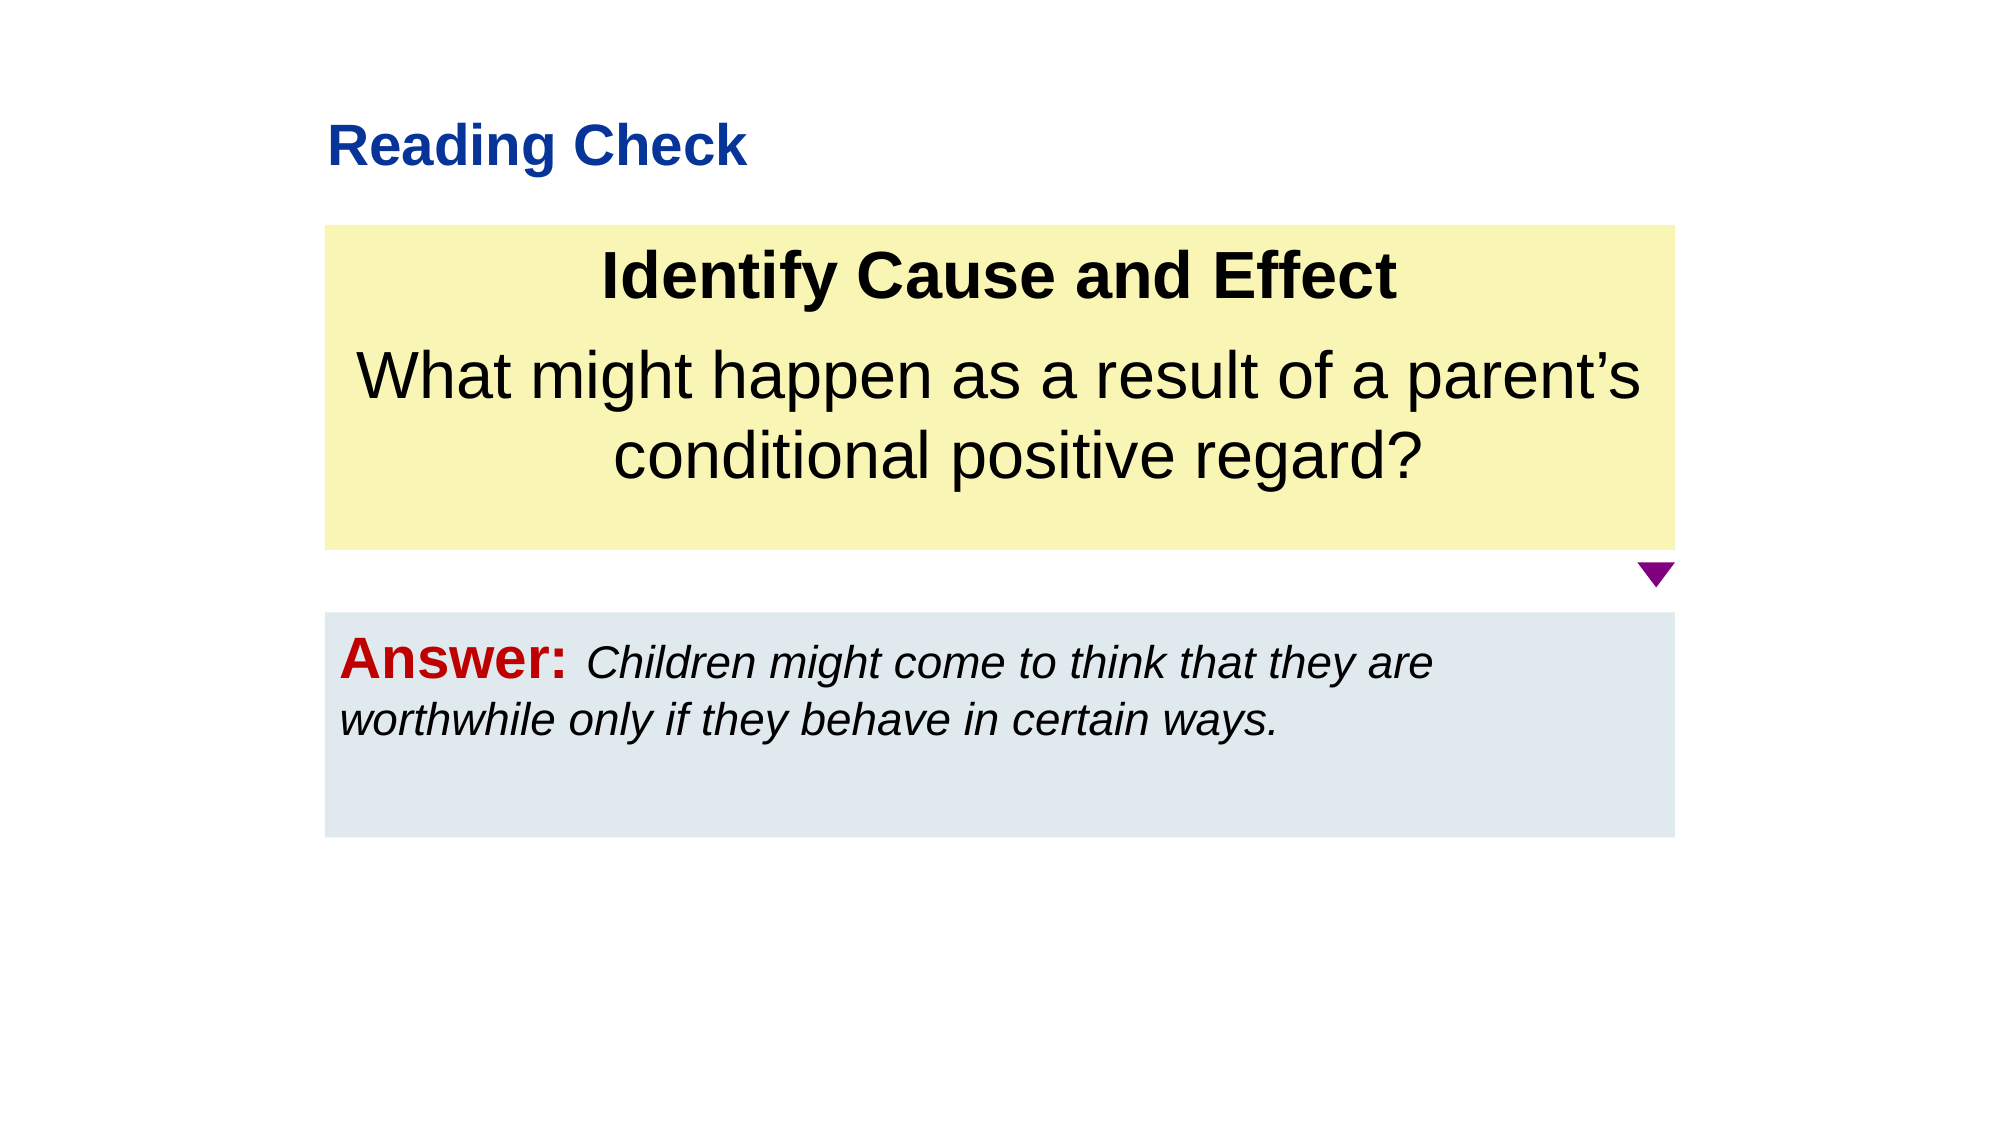

Reading Check
Identify Cause and Effect
What might happen as a result of a parent’s conditional positive regard?

Answer: Children might come to think that they are worthwhile only if they behave in certain ways.